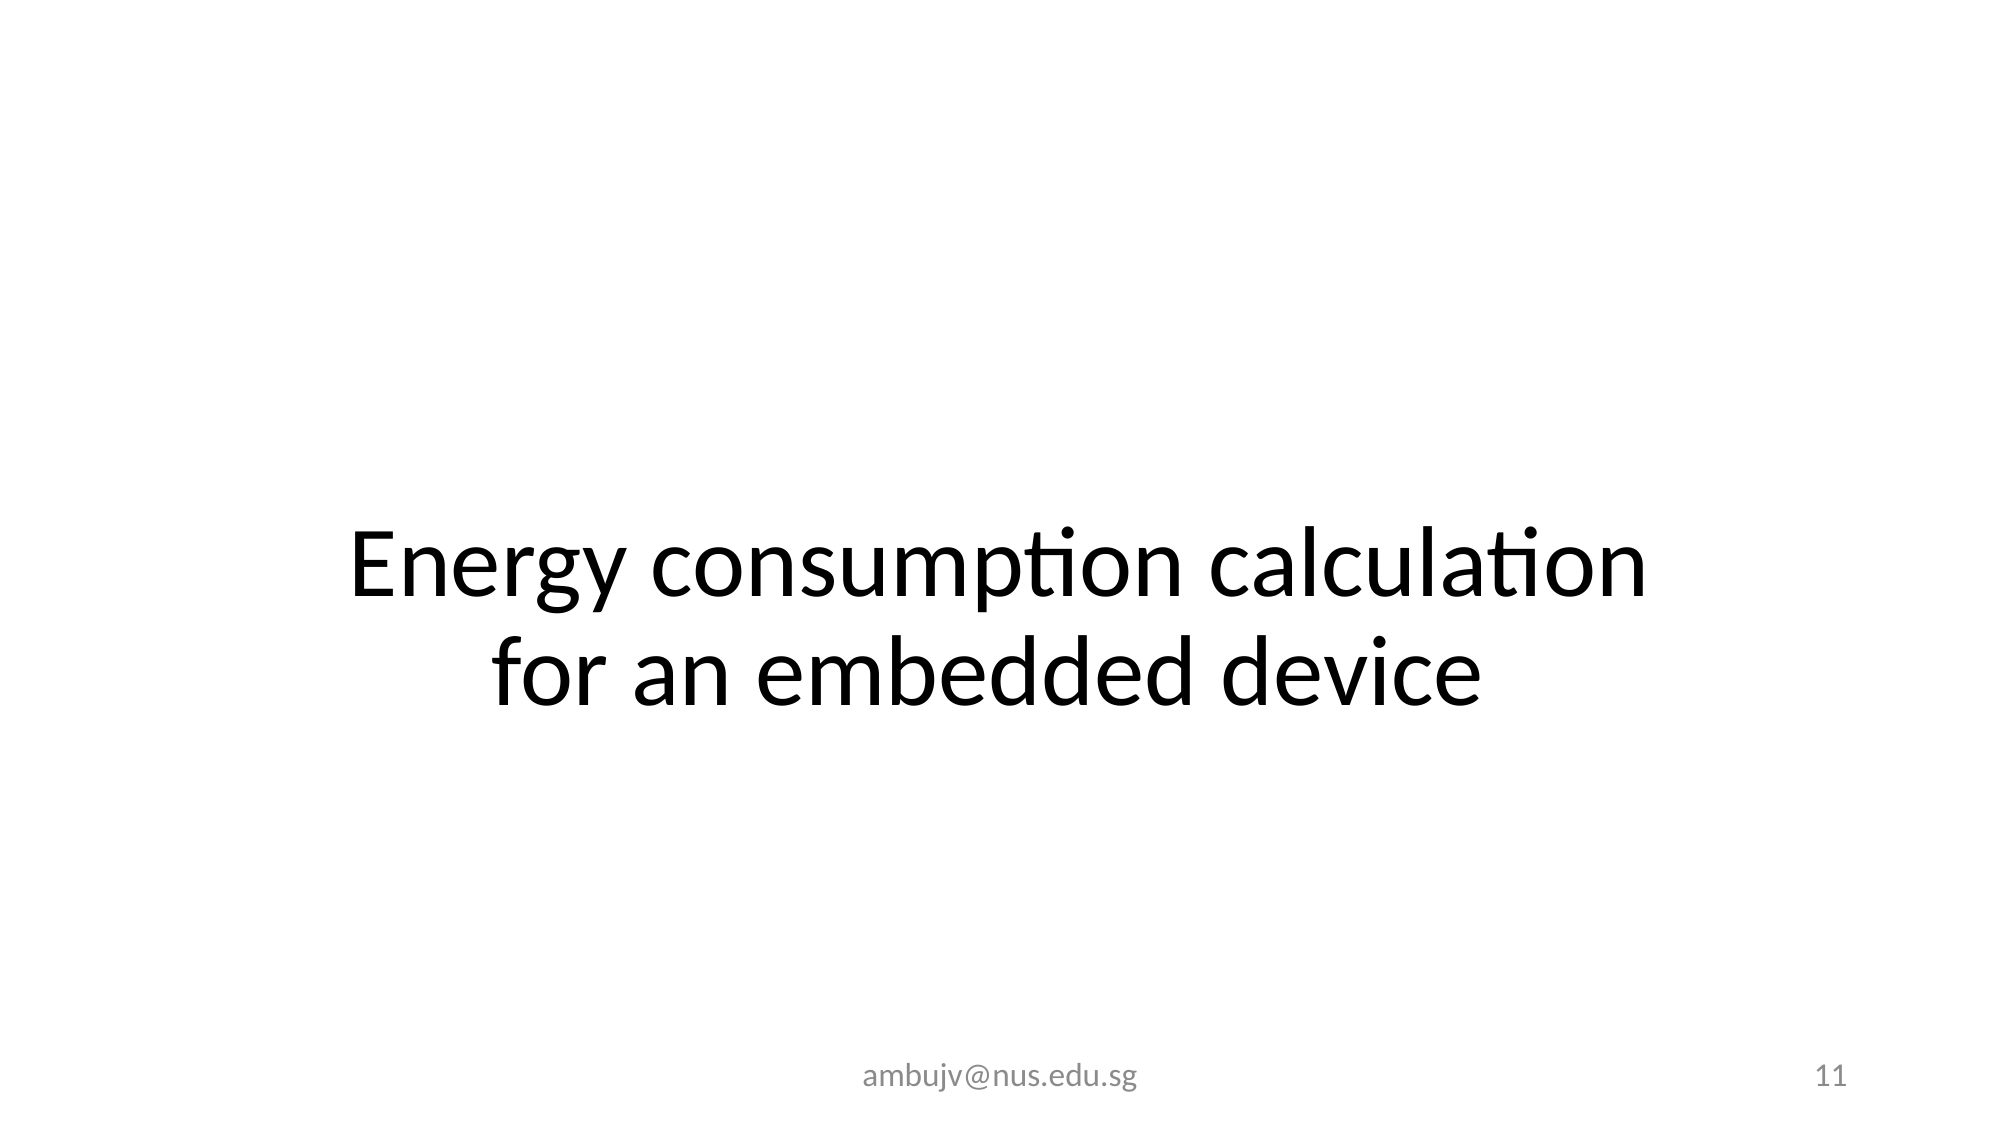

Energy consumption calculation for an embedded device

ambujv@nus.edu.sg
11